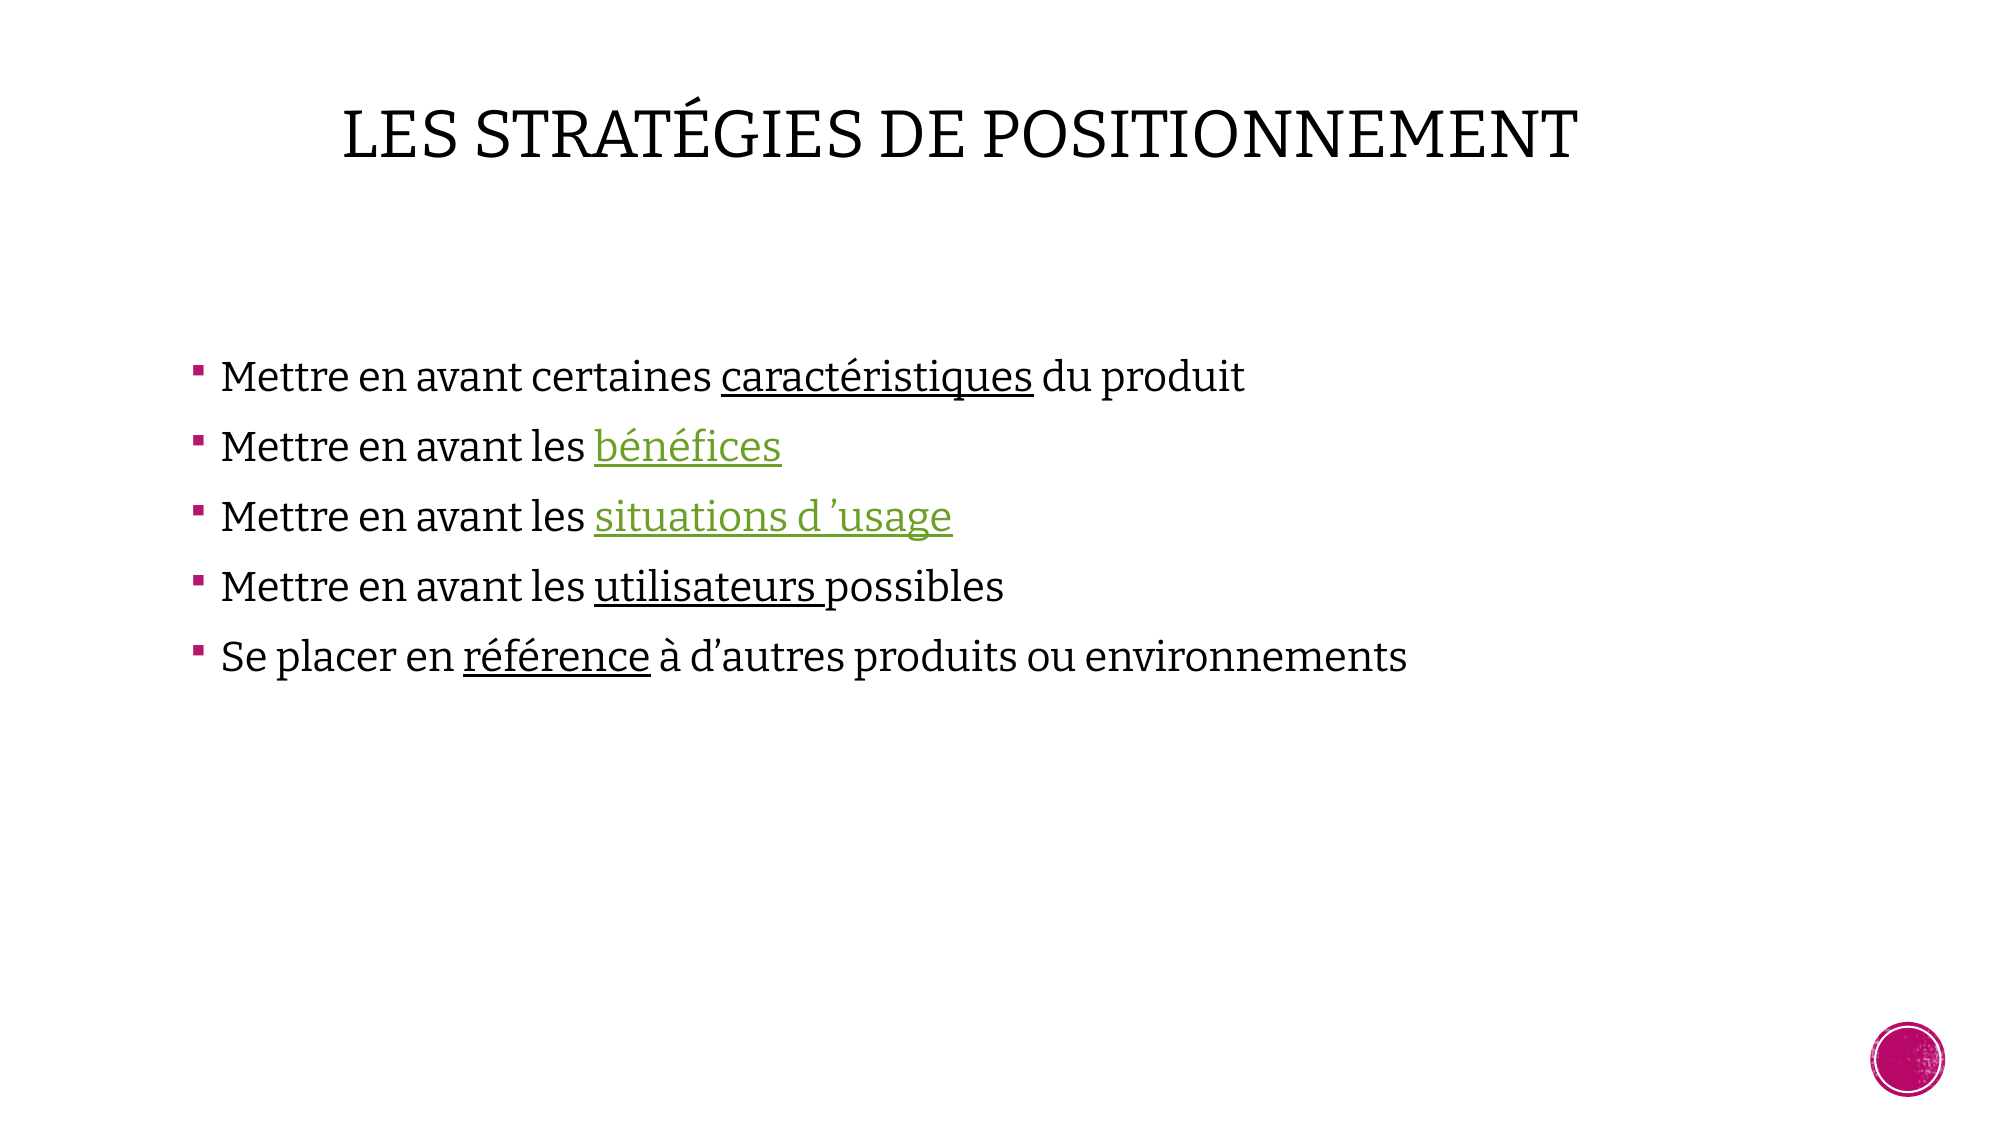

# Les stratégies de positionnement
Mettre en avant certaines caractéristiques du produit
Mettre en avant les bénéfices
Mettre en avant les situations d ’usage
Mettre en avant les utilisateurs possibles
Se placer en référence à d’autres produits ou environnements